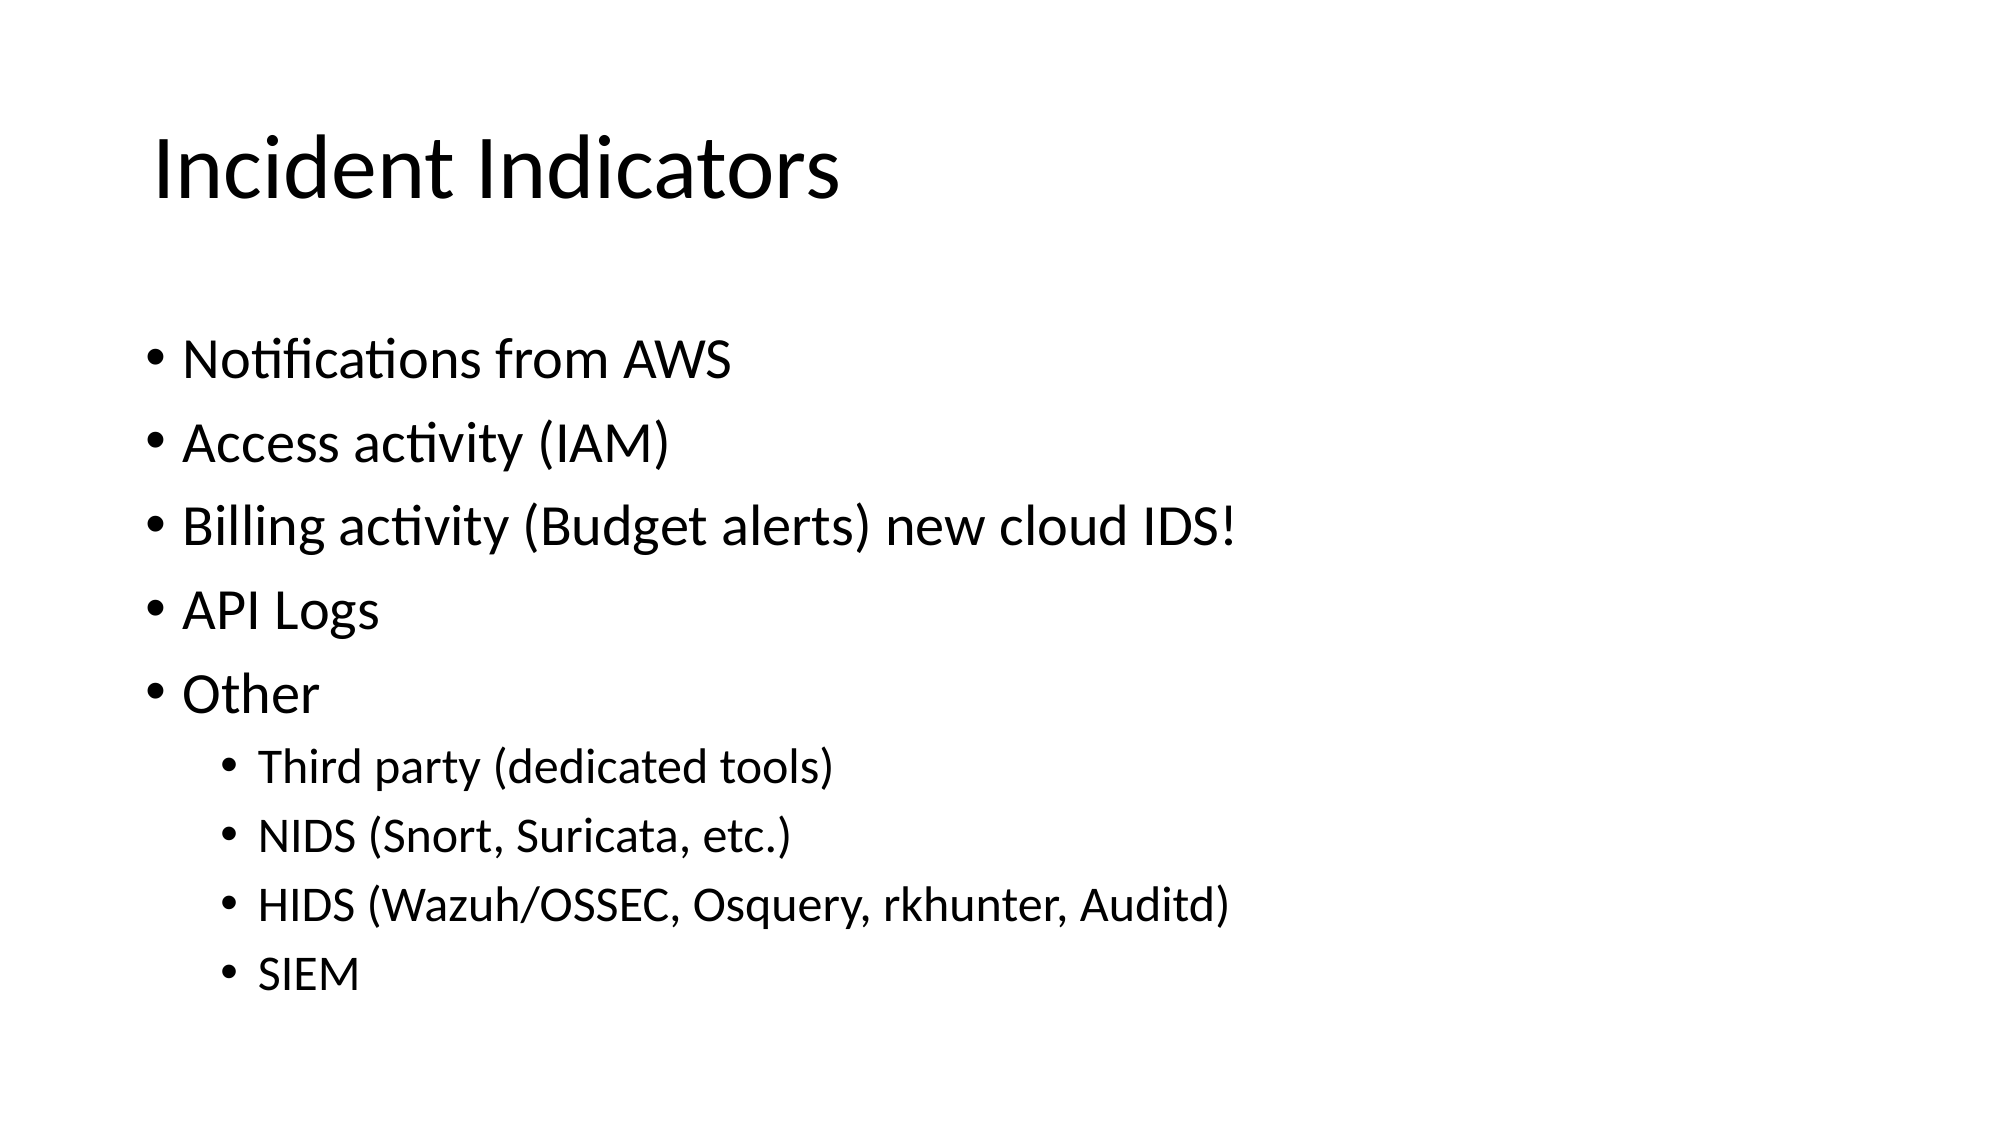

# Incident Indicators
Notifications from AWS
Access activity (IAM)
Billing activity (Budget alerts) new cloud IDS!
API Logs
Other
Third party (dedicated tools)
NIDS (Snort, Suricata, etc.)
HIDS (Wazuh/OSSEC, Osquery, rkhunter, Auditd)
SIEM